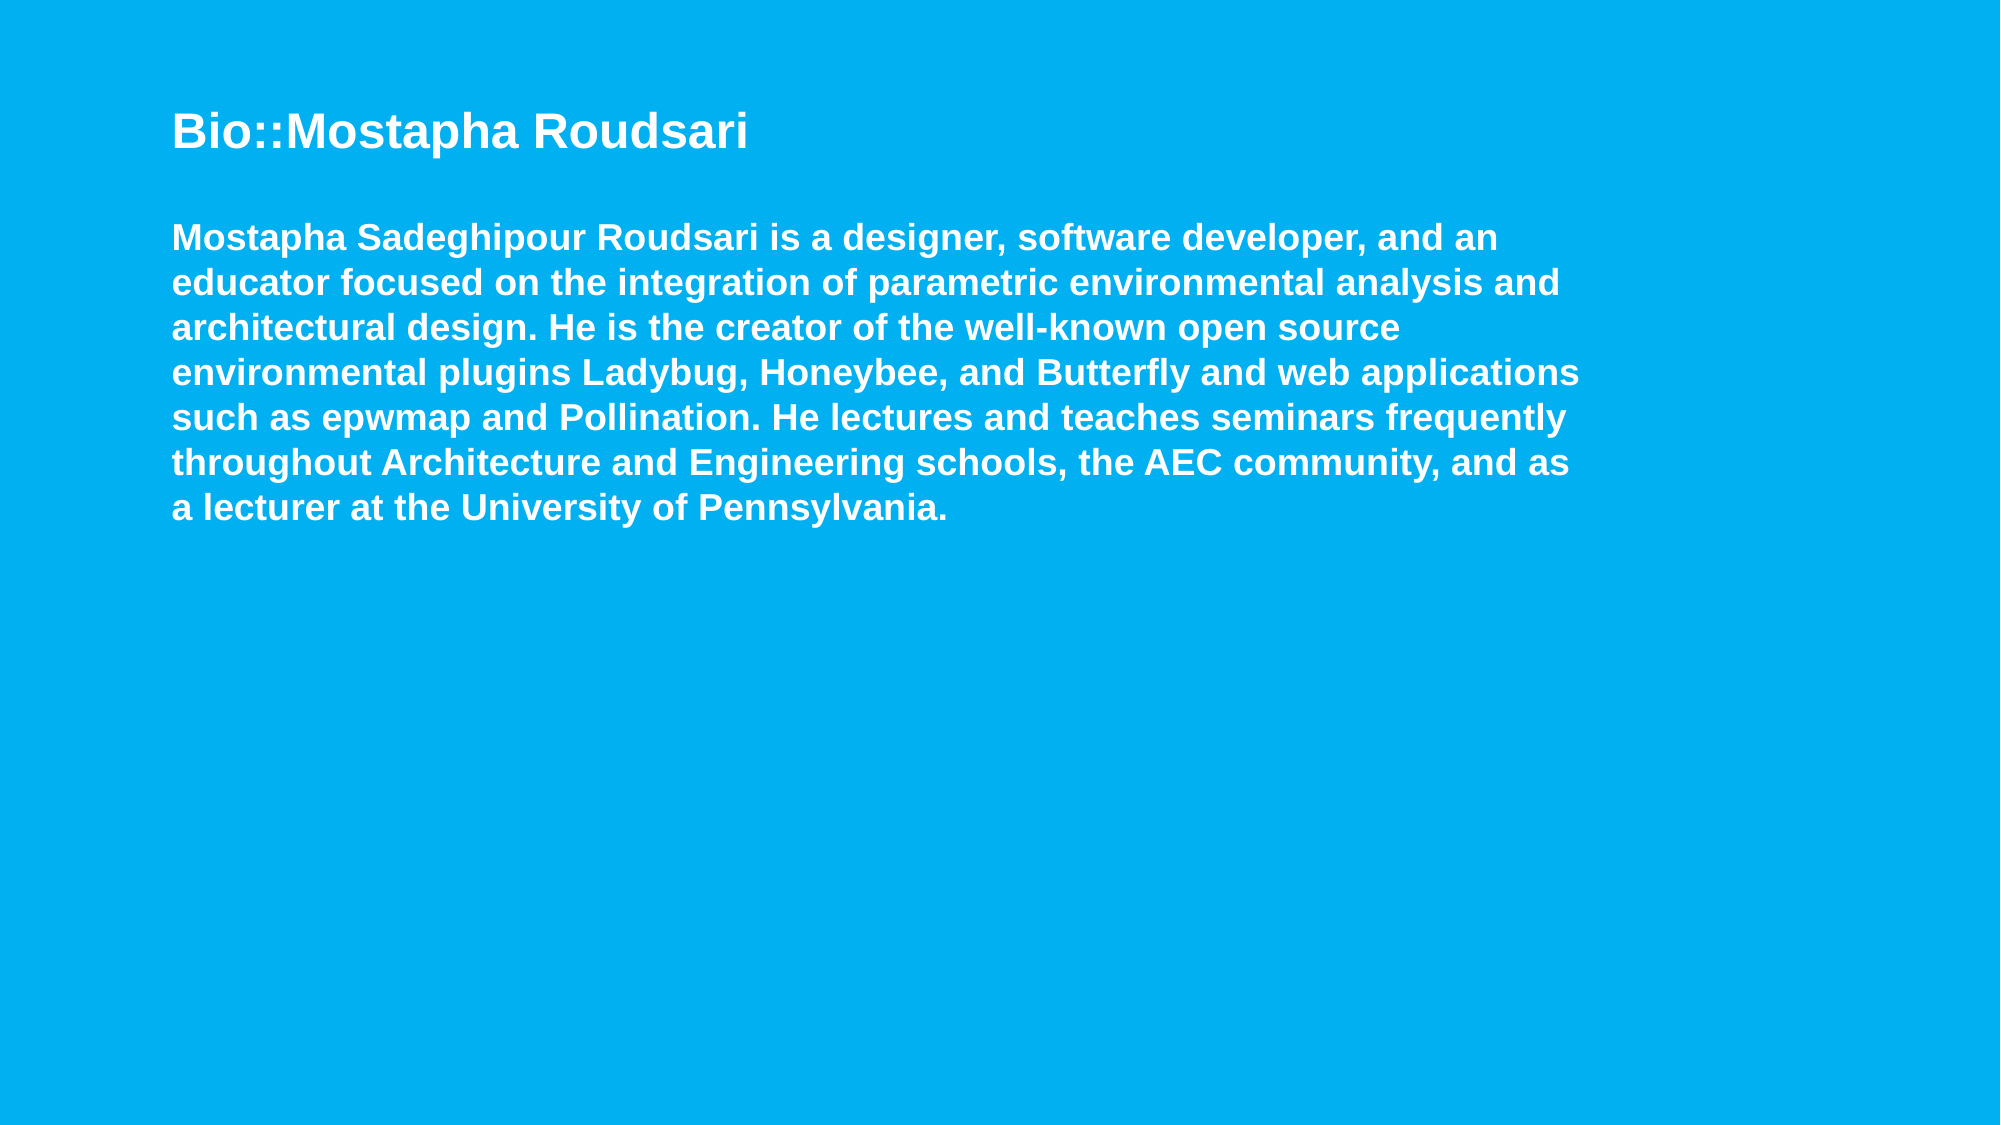

Bio::Mostapha Roudsari

Mostapha Sadeghipour Roudsari is a designer, software developer, and an educator focused on the integration of parametric environmental analysis and architectural design. He is the creator of the well-known open source environmental plugins Ladybug, Honeybee, and Butterfly and web applications such as epwmap and Pollination. He lectures and teaches seminars frequently throughout Architecture and Engineering schools, the AEC community, and as a lecturer at the University of Pennsylvania.